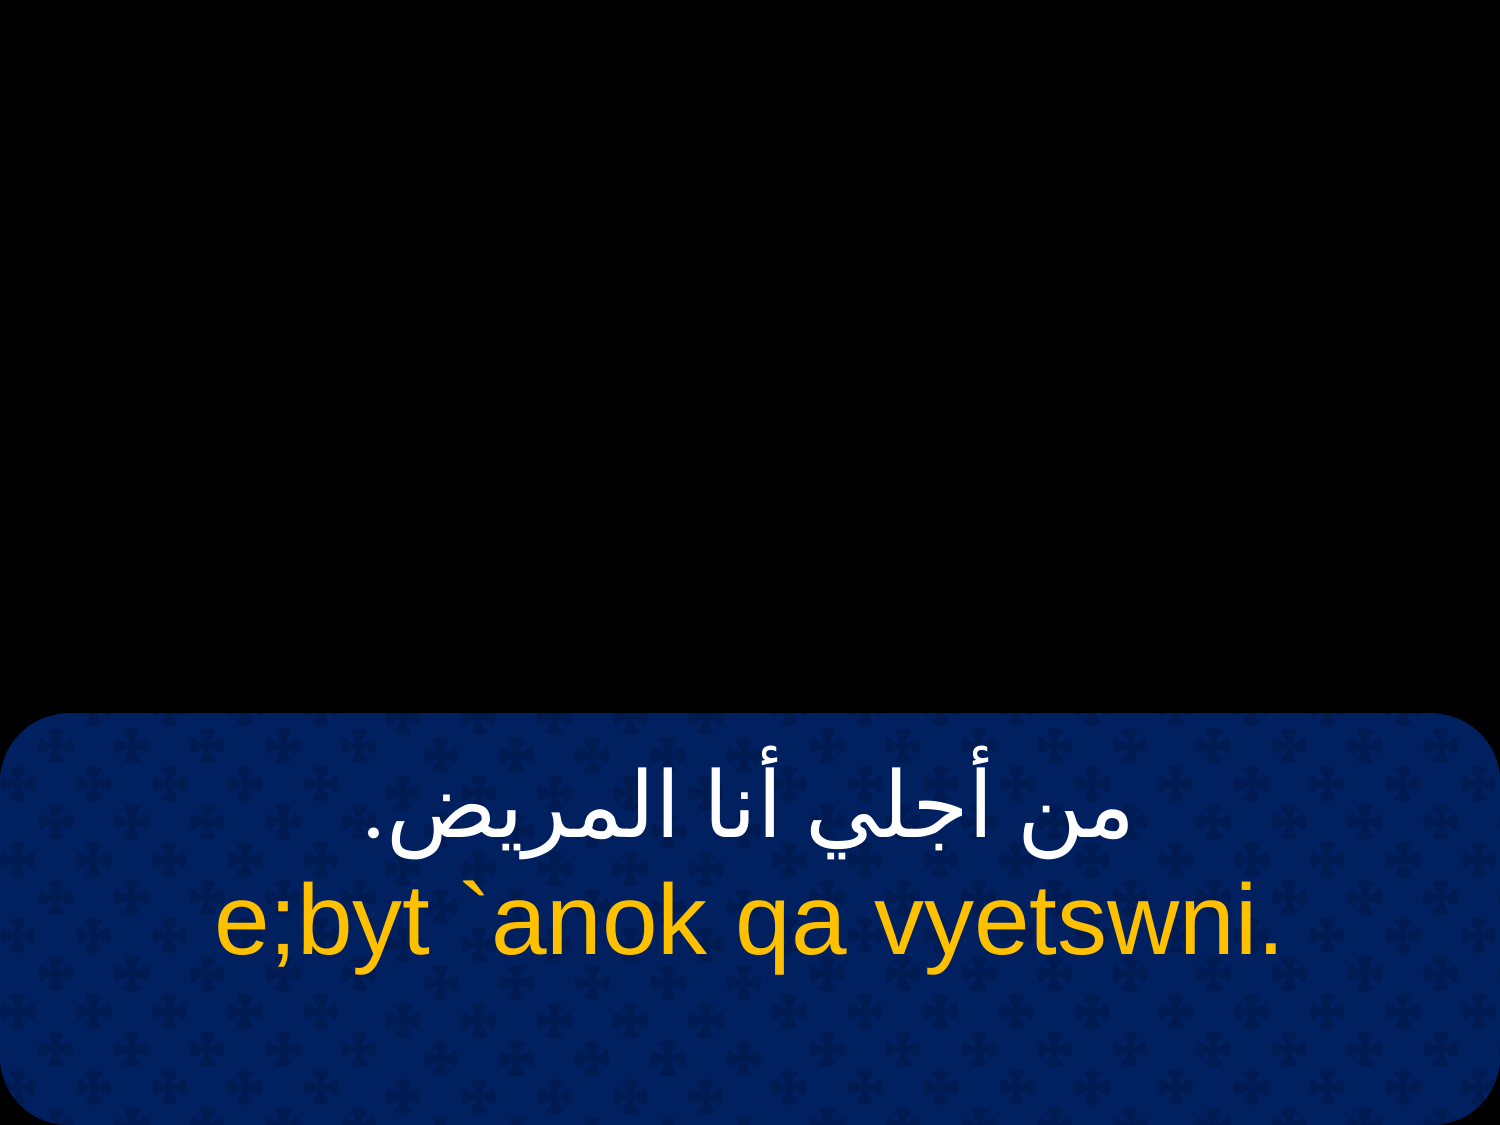

# من أجلي أنا المريض.
e;byt `anok qa vyetswni.